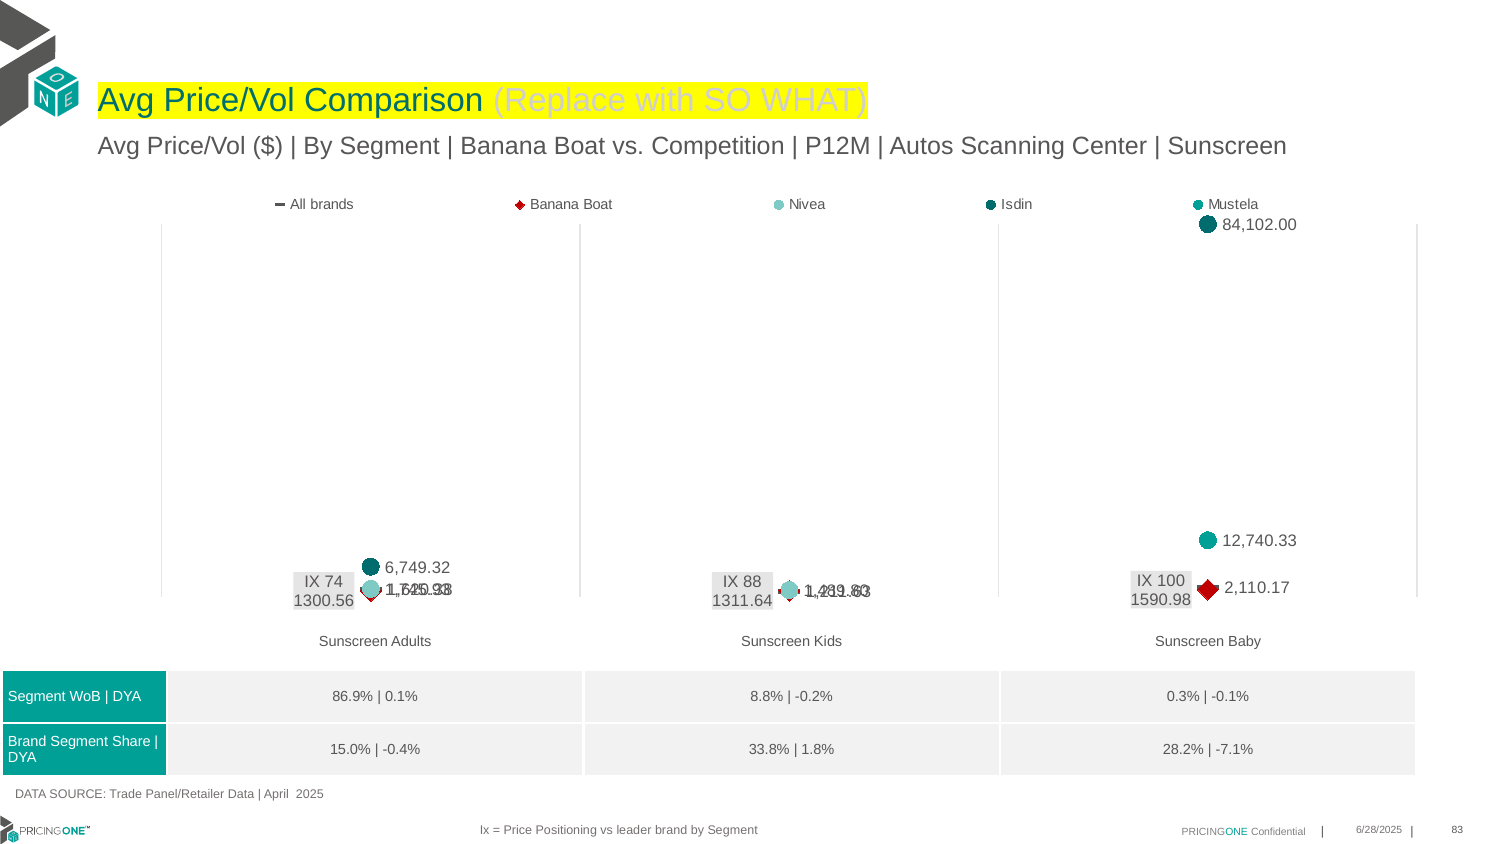

# Avg Price/Vol Comparison (Replace with SO WHAT)
Avg Price/Vol ($) | By Segment | Banana Boat vs. Competition | P12M | Autos Scanning Center | Sunscreen

### Chart

| Category | All brands | Banana Boat | Nivea | Isdin | Mustela |
|---|---|---|---|---|---|
| IX 74 | 1620.38 | 1300.56 | 1745.93 | 6749.32 | None |
| IX 88 | 1211.63 | 1311.64 | 1489.8 | None | None |
| IX 100 | 2110.17 | 1590.98 | None | 84102.0 | 12740.33 |
|  | Sunscreen Adults | Sunscreen Kids | Sunscreen Baby |
| --- | --- | --- | --- |
| Segment WoB | DYA | 86.9% | 0.1% | 8.8% | -0.2% | 0.3% | -0.1% |
| Brand Segment Share | DYA | 15.0% | -0.4% | 33.8% | 1.8% | 28.2% | -7.1% |
DATA SOURCE: Trade Panel/Retailer Data | April  2025
Ix = Price Positioning vs leader brand by Segment
6/28/2025
83